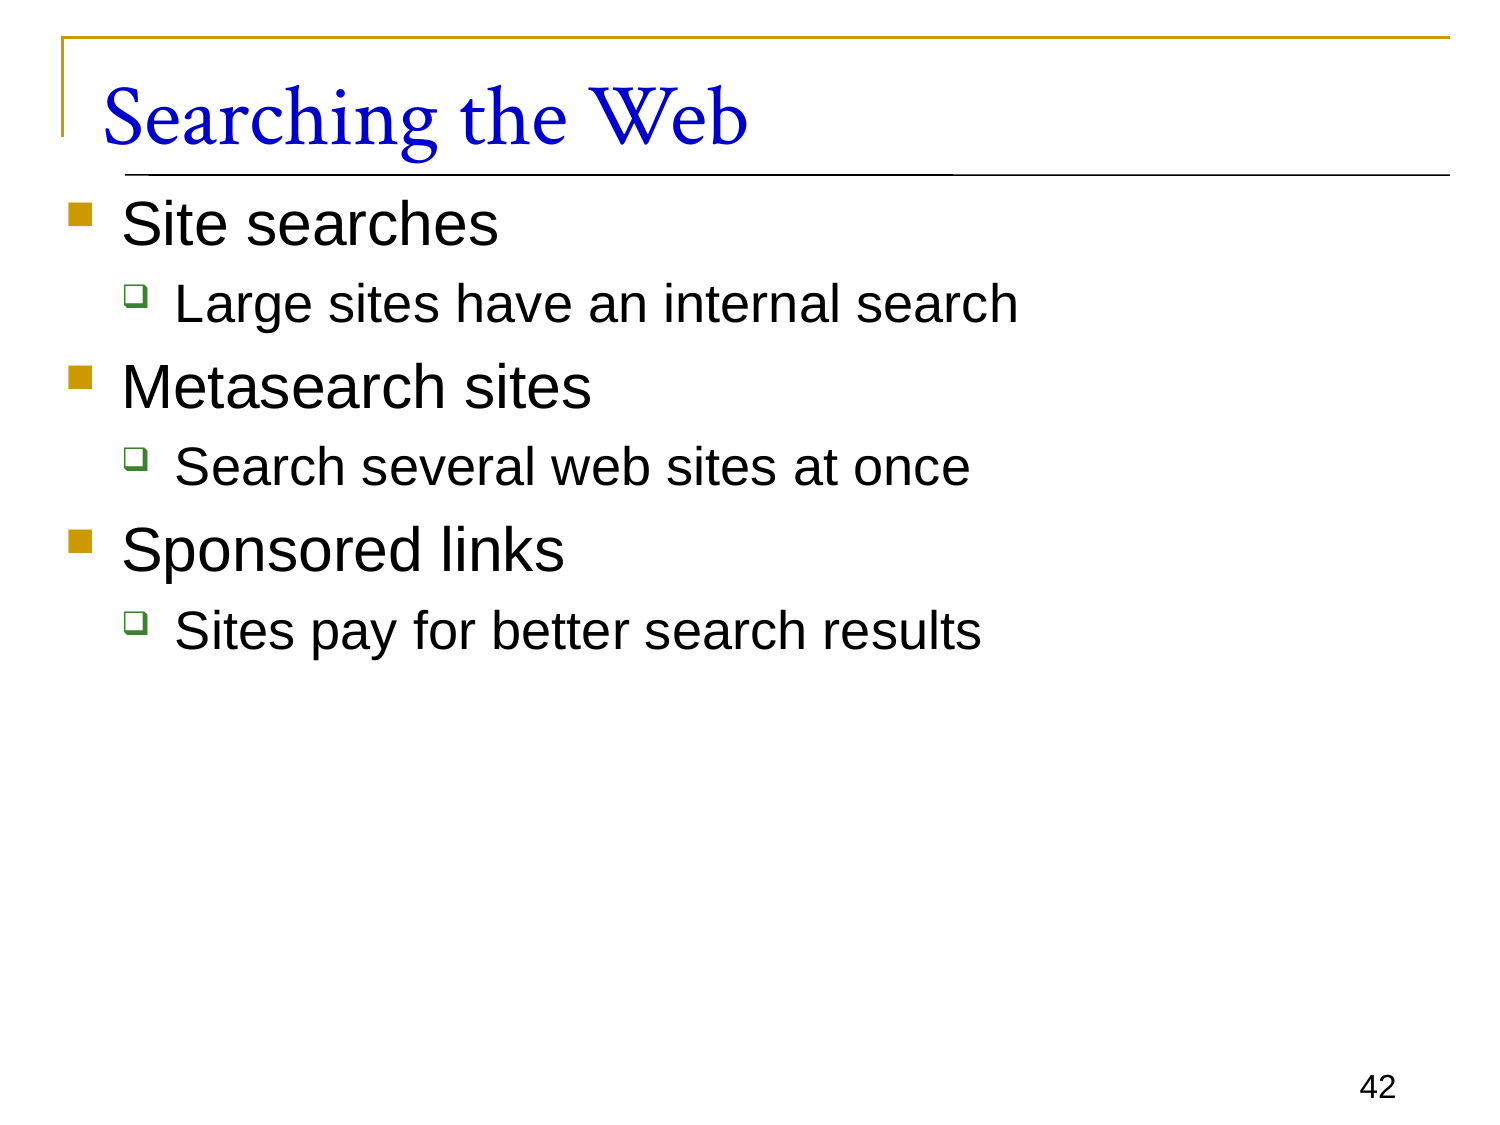

# Searching the Web
Site searches
Large sites have an internal search
Metasearch sites
Search several web sites at once
Sponsored links
Sites pay for better search results